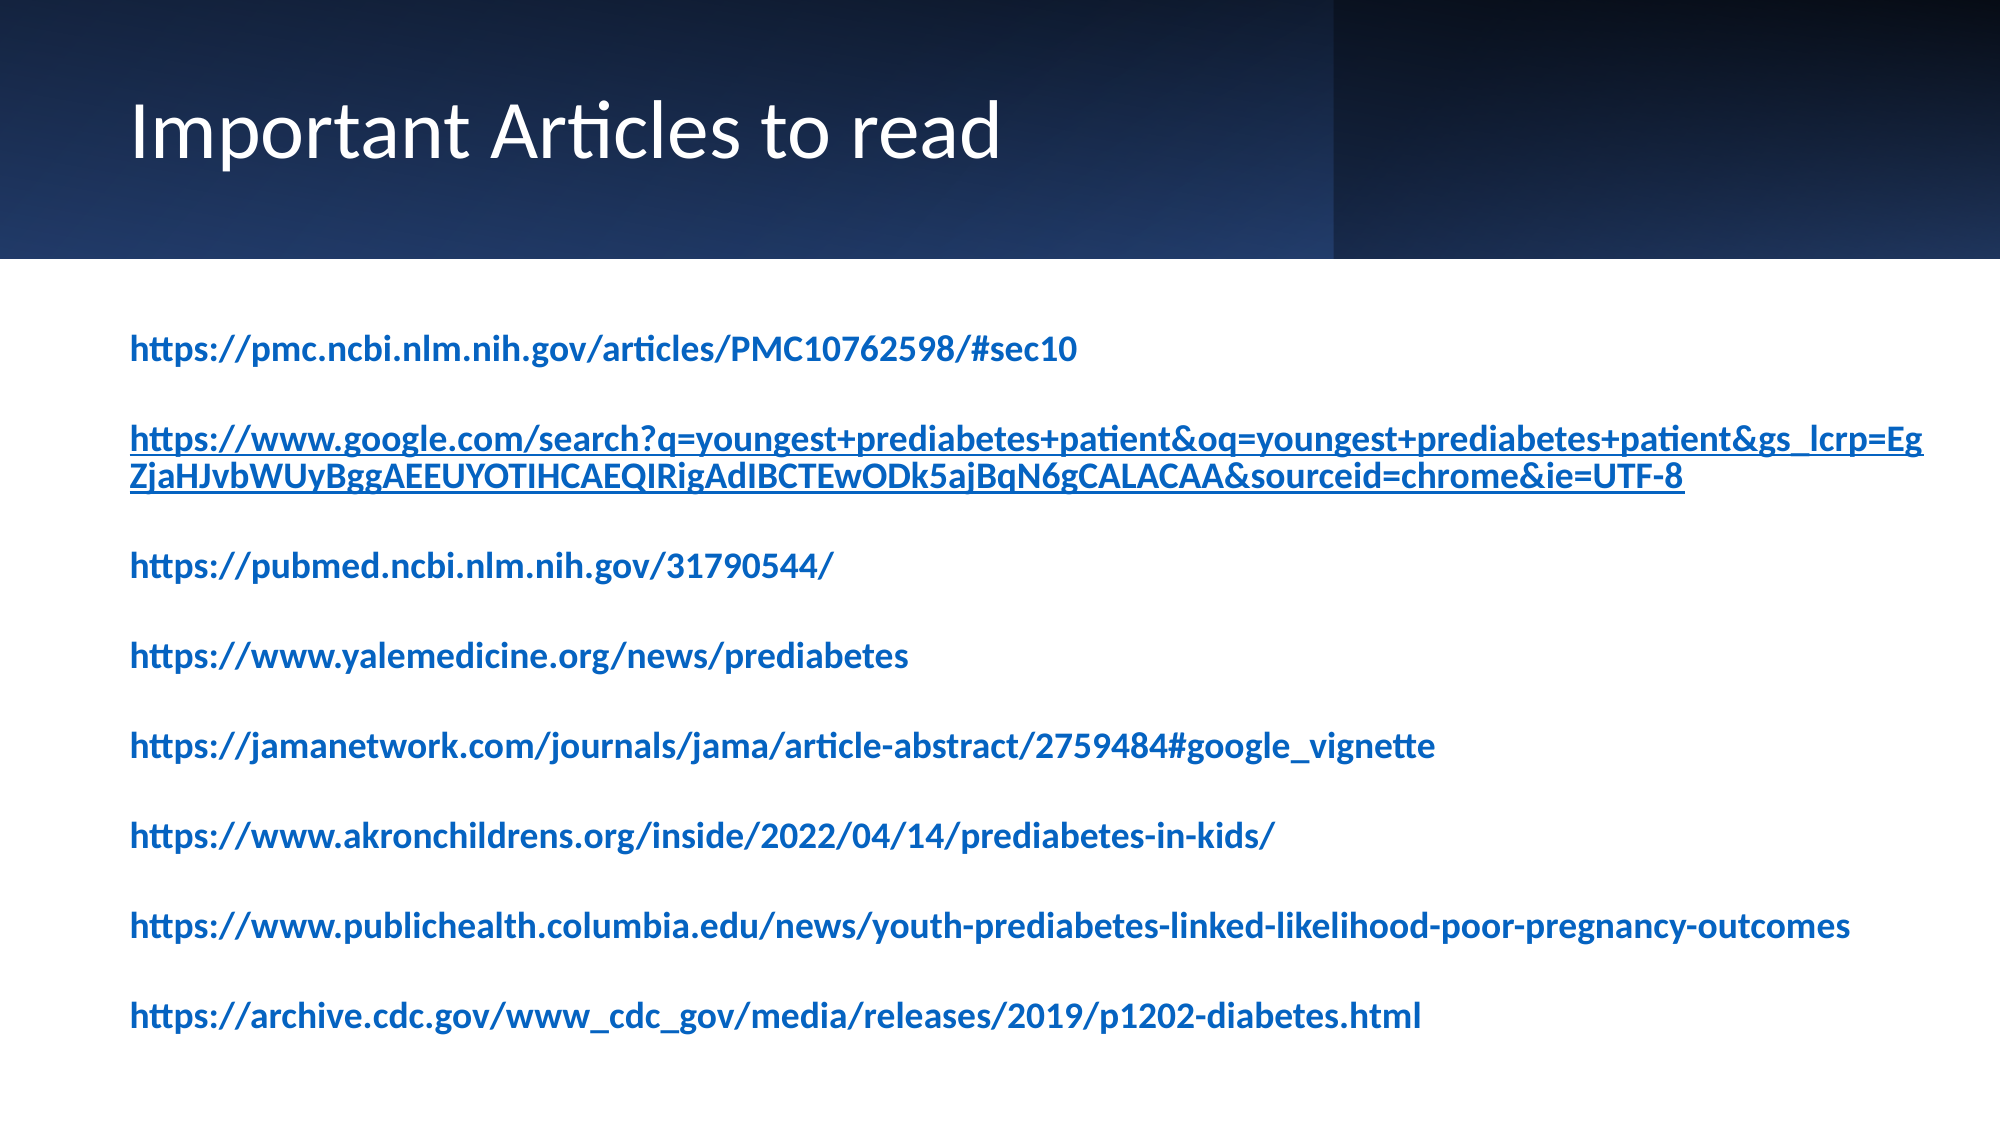

# Important Articles to read
https://pmc.ncbi.nlm.nih.gov/articles/PMC10762598/#sec10
 https://www.google.com/search?q=youngest+prediabetes+patient&oq=youngest+prediabetes+patient&gs_lcrp=EgZjaHJvbWUyBggAEEUYOTIHCAEQIRigAdIBCTEwODk5ajBqN6gCALACAA&sourceid=chrome&ie=UTF-8

https://pubmed.ncbi.nlm.nih.gov/31790544/

https://www.yalemedicine.org/news/prediabetes

https://jamanetwork.com/journals/jama/article-abstract/2759484#google_vignette

https://www.akronchildrens.org/inside/2022/04/14/prediabetes-in-kids/

https://www.publichealth.columbia.edu/news/youth-prediabetes-linked-likelihood-poor-pregnancy-outcomes

https://archive.cdc.gov/www_cdc_gov/media/releases/2019/p1202-diabetes.html